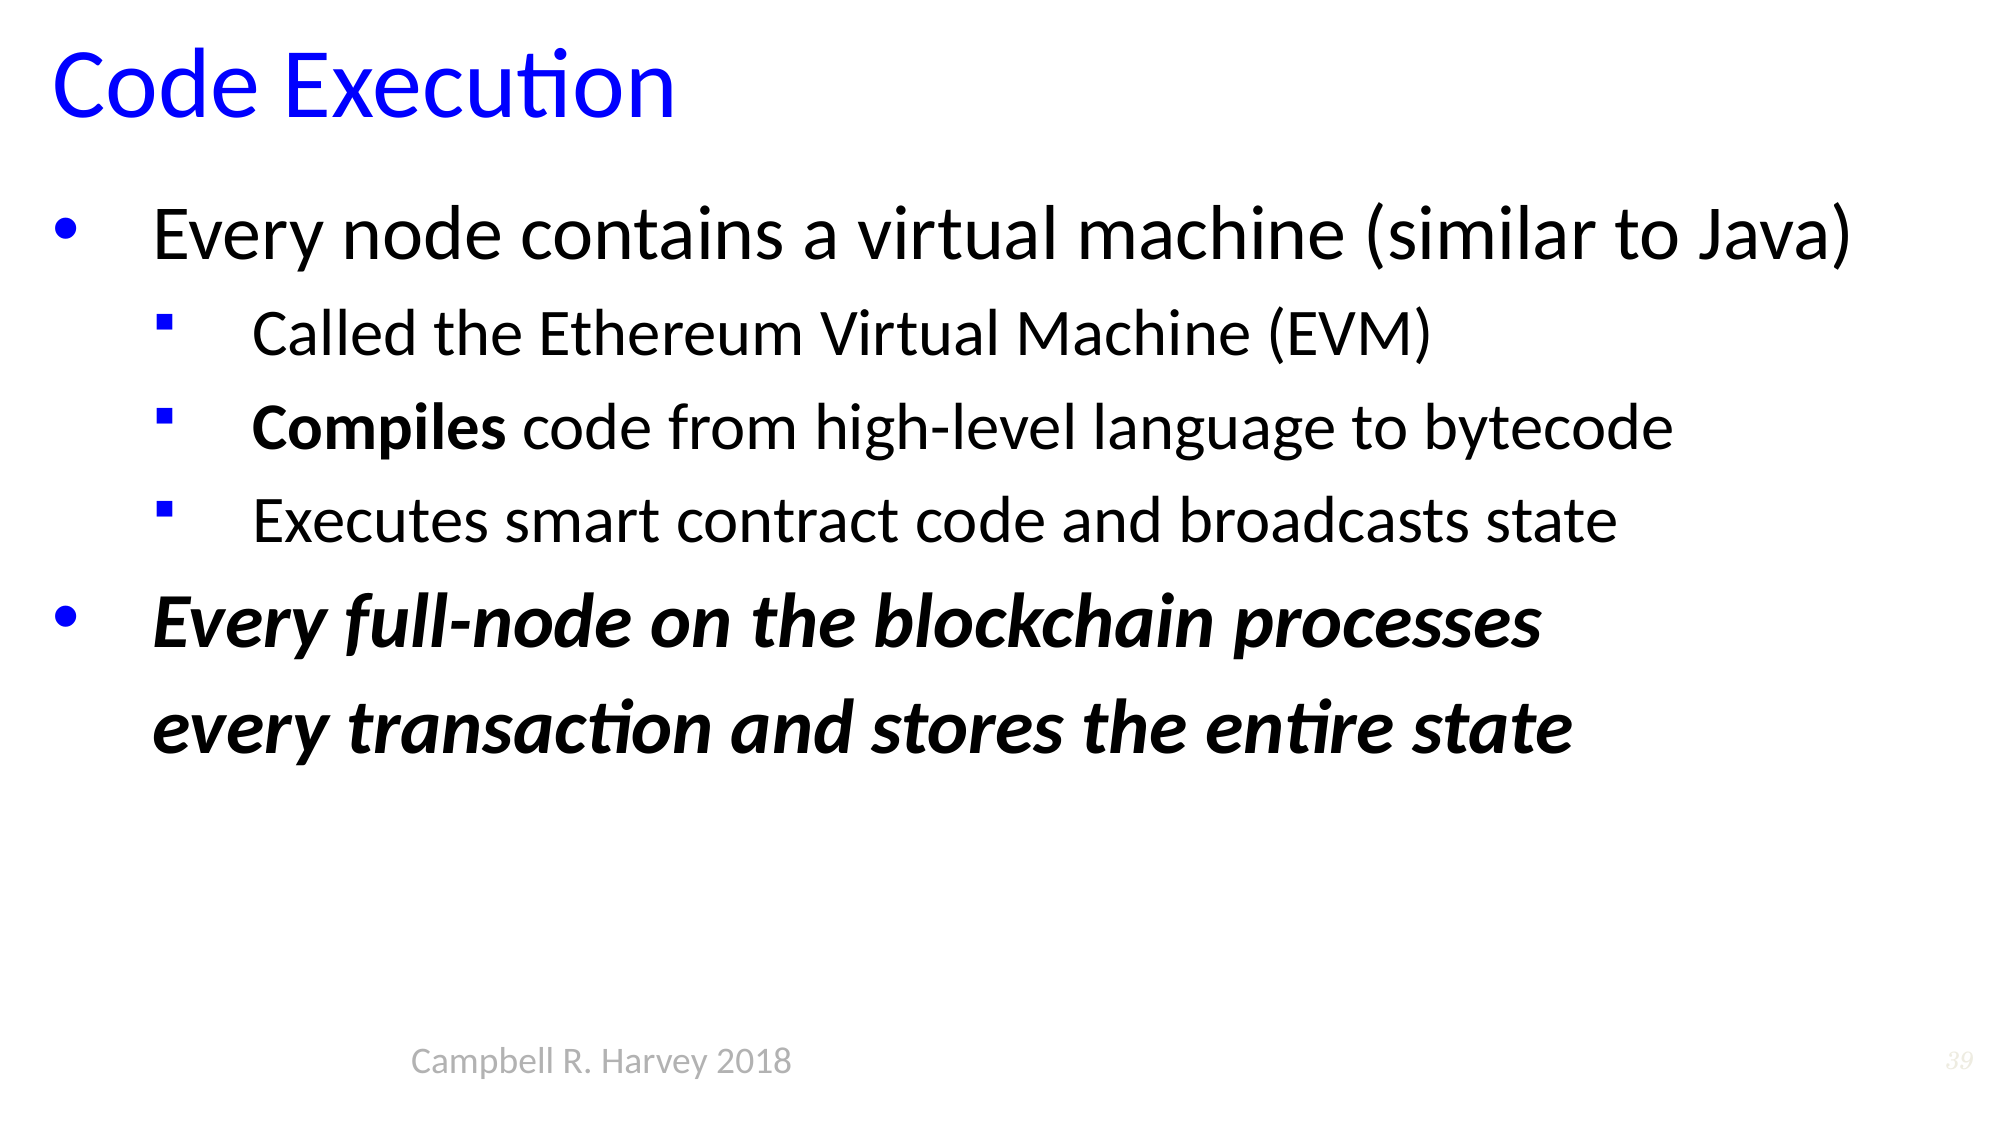

# Code Execution
Every node contains a virtual machine (similar to Java)
Called the Ethereum Virtual Machine (EVM)
Compiles code from high-level language to bytecode
Executes smart contract code and broadcasts state
Every full-node on the blockchain processes every transaction and stores the entire state
39
Campbell R. Harvey 2018